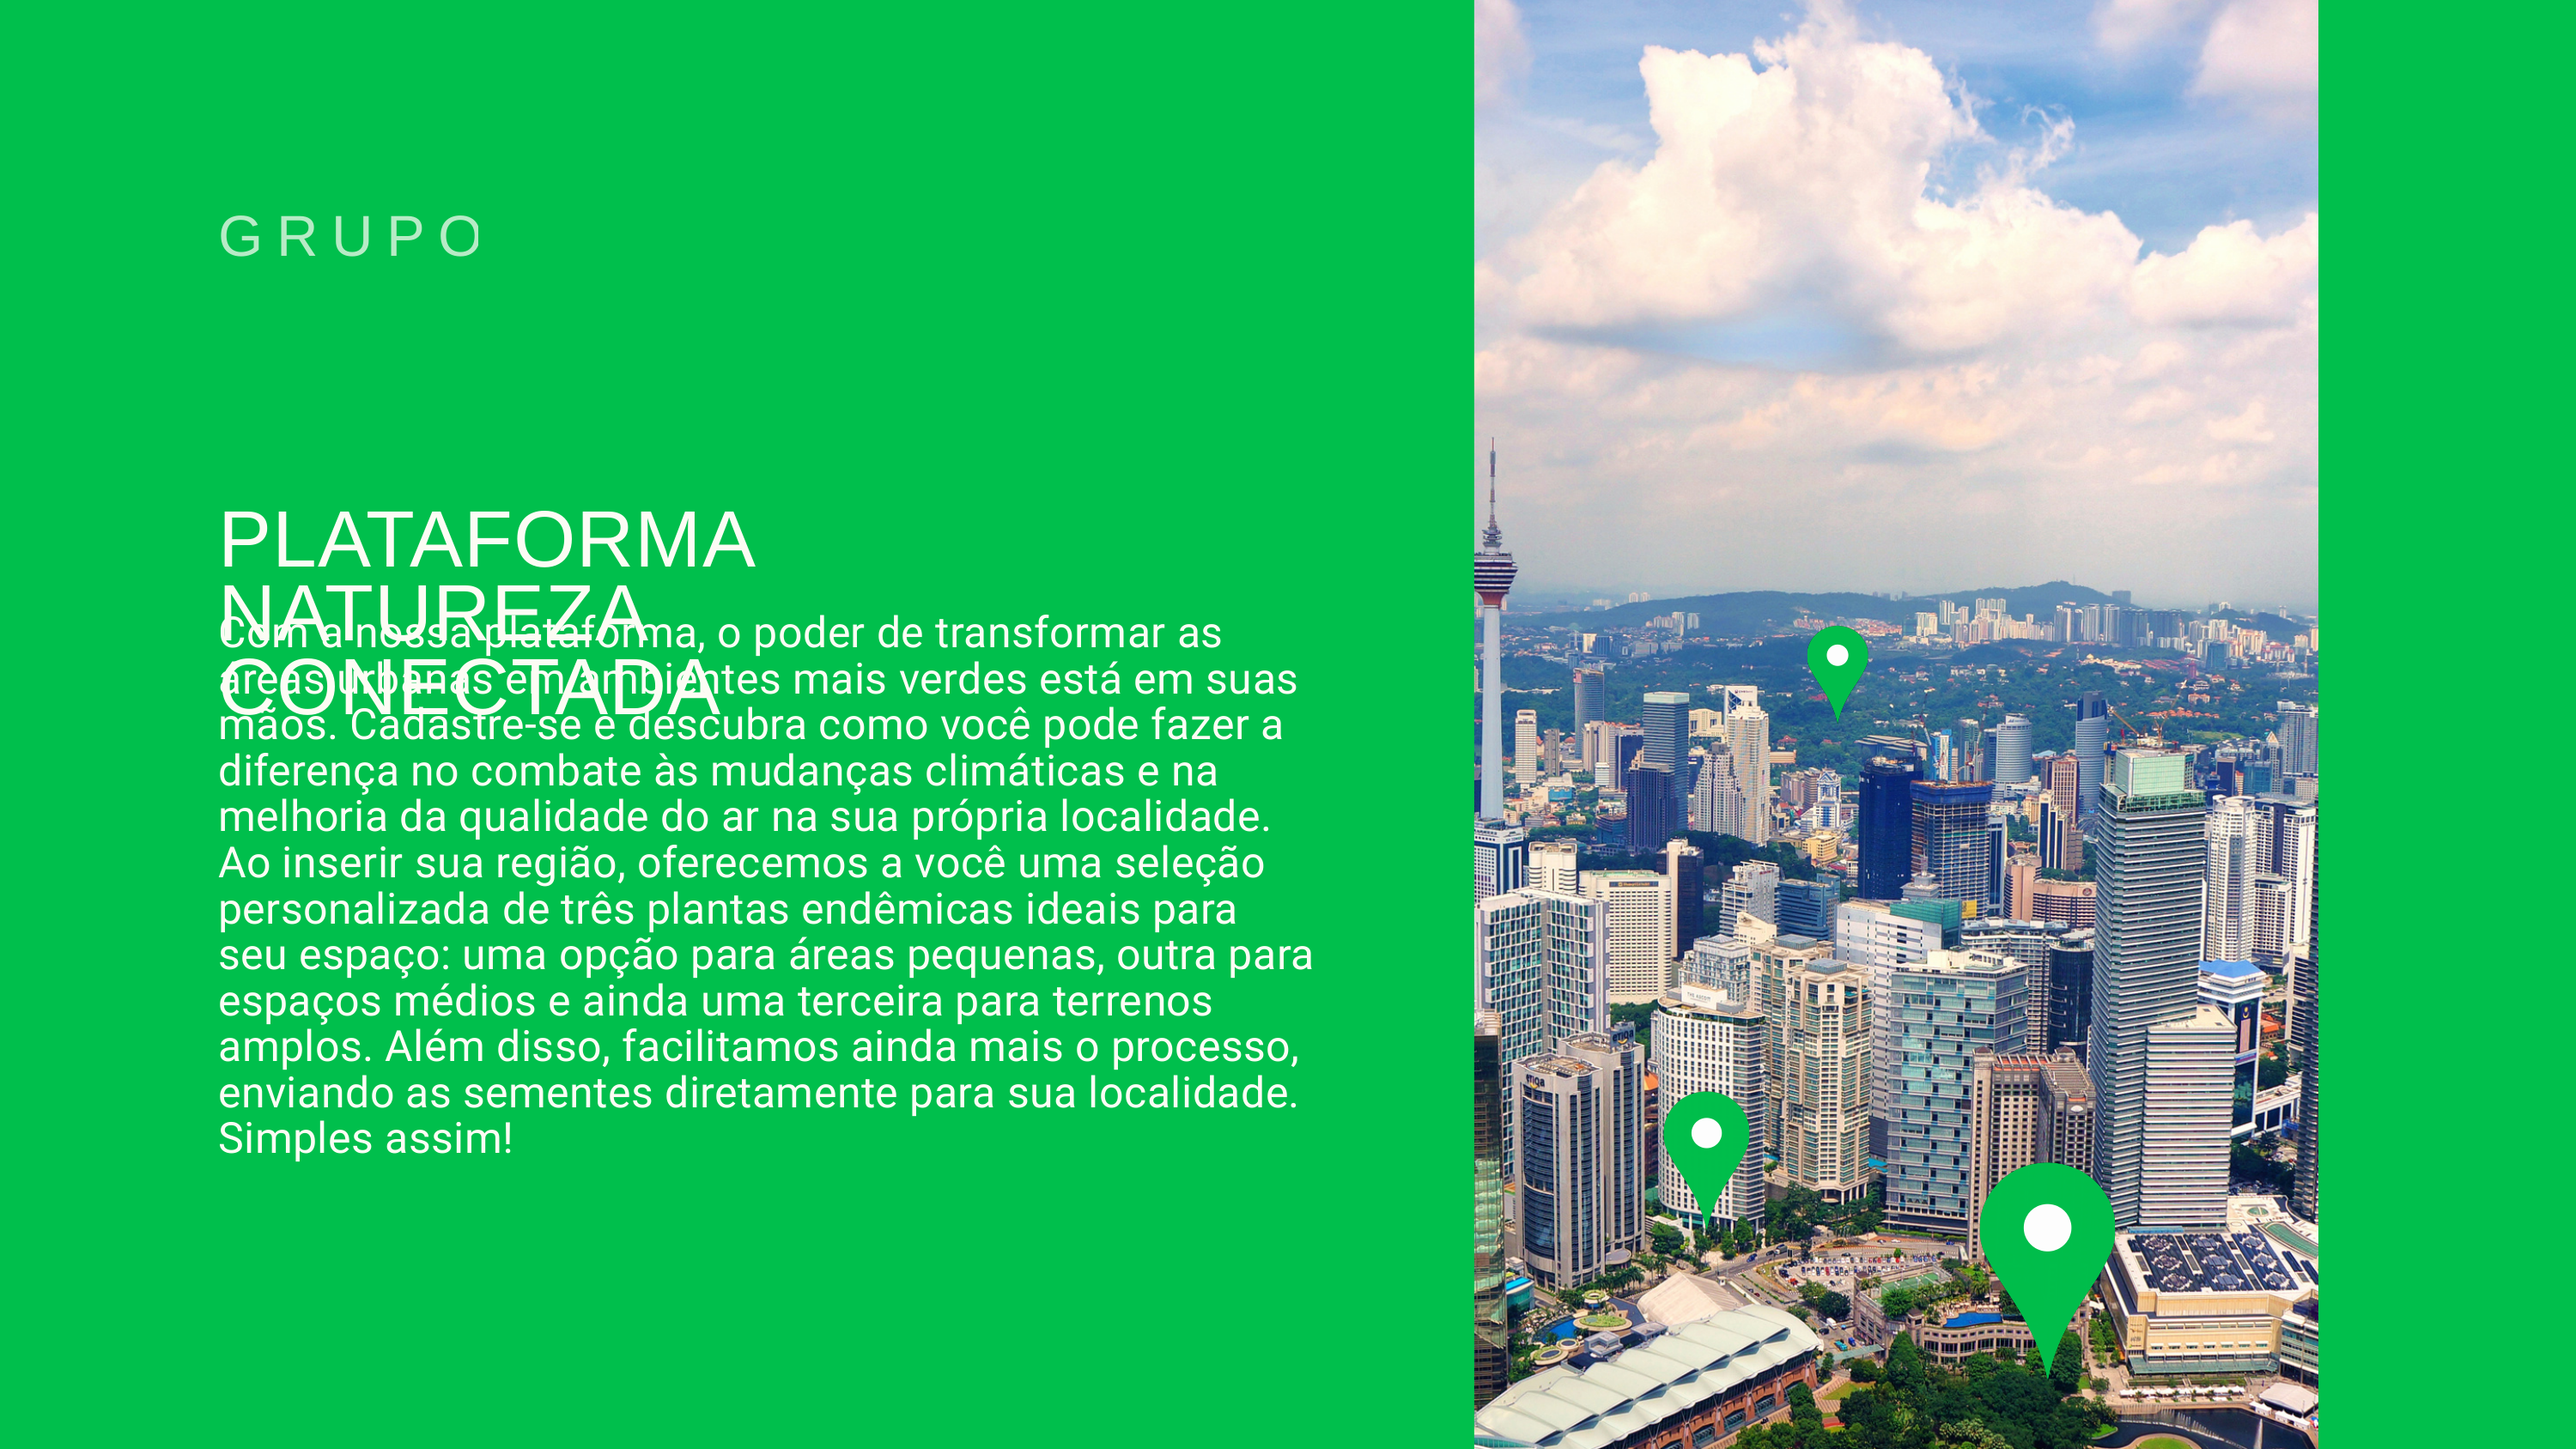

GRUPO 5
PLATAFORMA NATUREZA CONECTADA
Com a nossa plataforma, o poder de transformar as áreas urbanas em ambientes mais verdes está em suas mãos. Cadastre-se e descubra como você pode fazer a diferença no combate às mudanças climáticas e na melhoria da qualidade do ar na sua própria localidade. Ao inserir sua região, oferecemos a você uma seleção personalizada de três plantas endêmicas ideais para seu espaço: uma opção para áreas pequenas, outra para espaços médios e ainda uma terceira para terrenos amplos. Além disso, facilitamos ainda mais o processo, enviando as sementes diretamente para sua localidade. Simples assim!